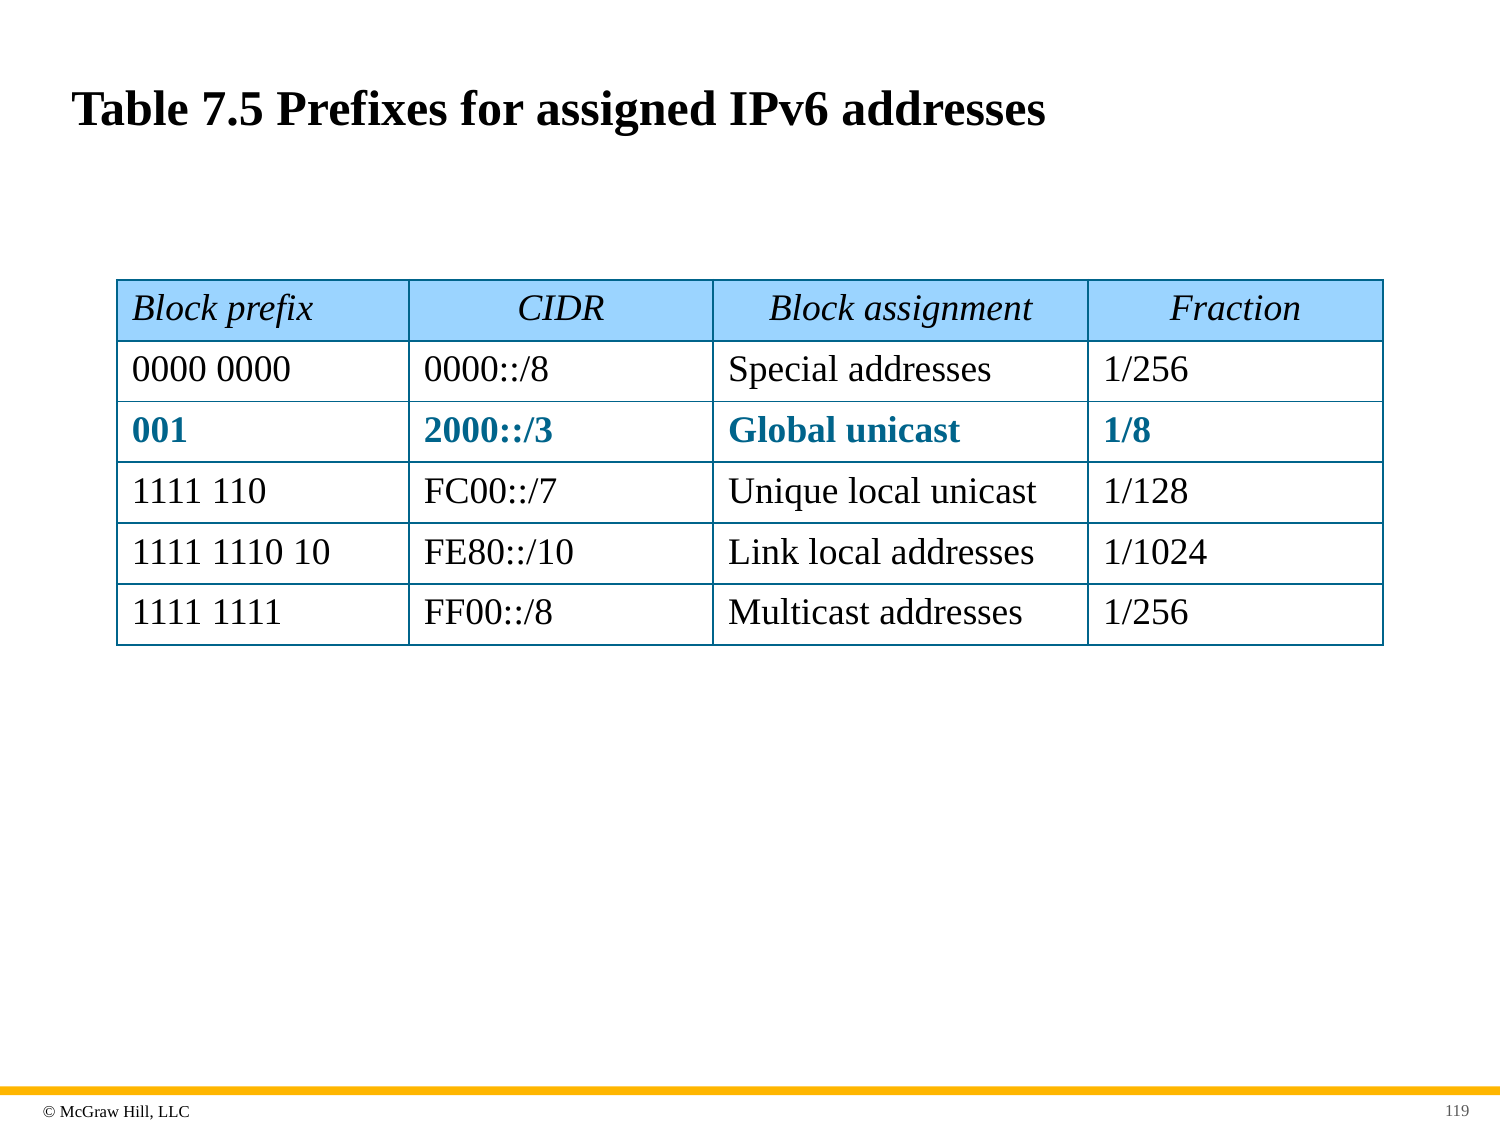

# Table 7.5 Prefixes for assigned IPv6 addresses
| Block prefix | CIDR | Block assignment | Fraction |
| --- | --- | --- | --- |
| 0000 0000 | 0000::/8 | Special addresses | 1/256 |
| 001 | 2000::/3 | Global unicast | 1/8 |
| 1111 110 | FC00::/7 | Unique local unicast | 1/128 |
| 1111 1110 10 | FE80::/10 | Link local addresses | 1/1024 |
| 1111 1111 | FF00::/8 | Multicast addresses | 1/256 |
119